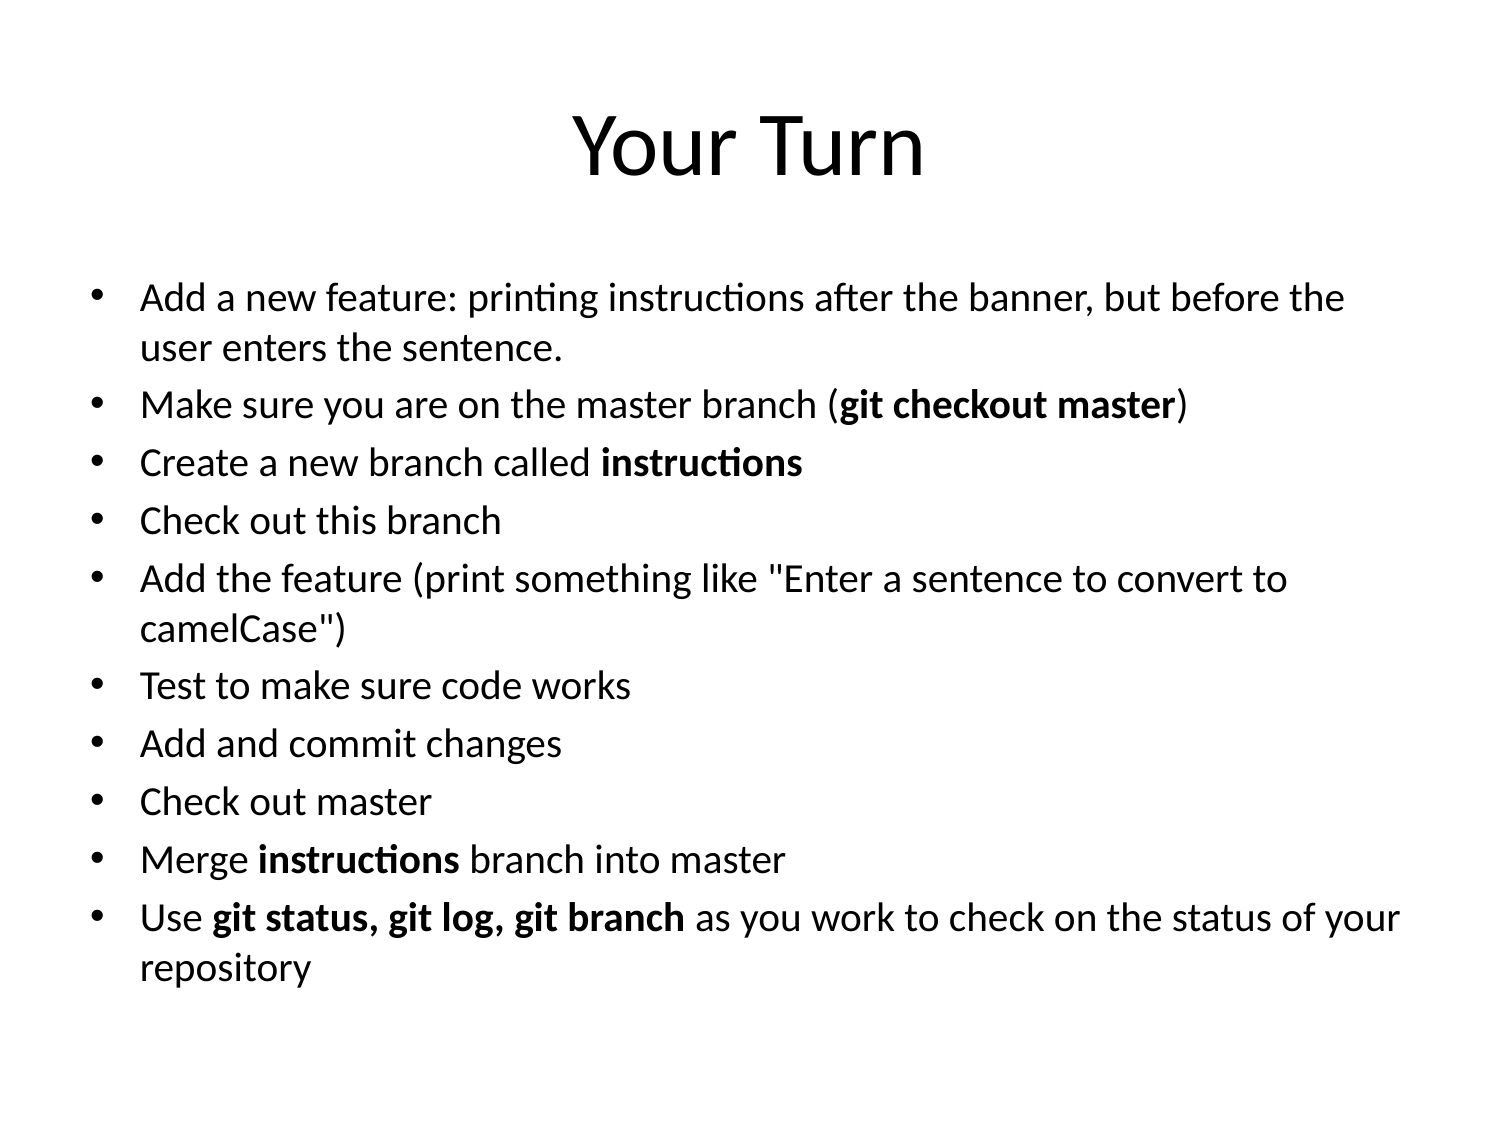

# Your Turn
Add a new feature: printing instructions after the banner, but before the user enters the sentence.
Make sure you are on the master branch (git checkout master)
Create a new branch called instructions
Check out this branch
Add the feature (print something like "Enter a sentence to convert to camelCase")
Test to make sure code works
Add and commit changes
Check out master
Merge instructions branch into master
Use git status, git log, git branch as you work to check on the status of your repository